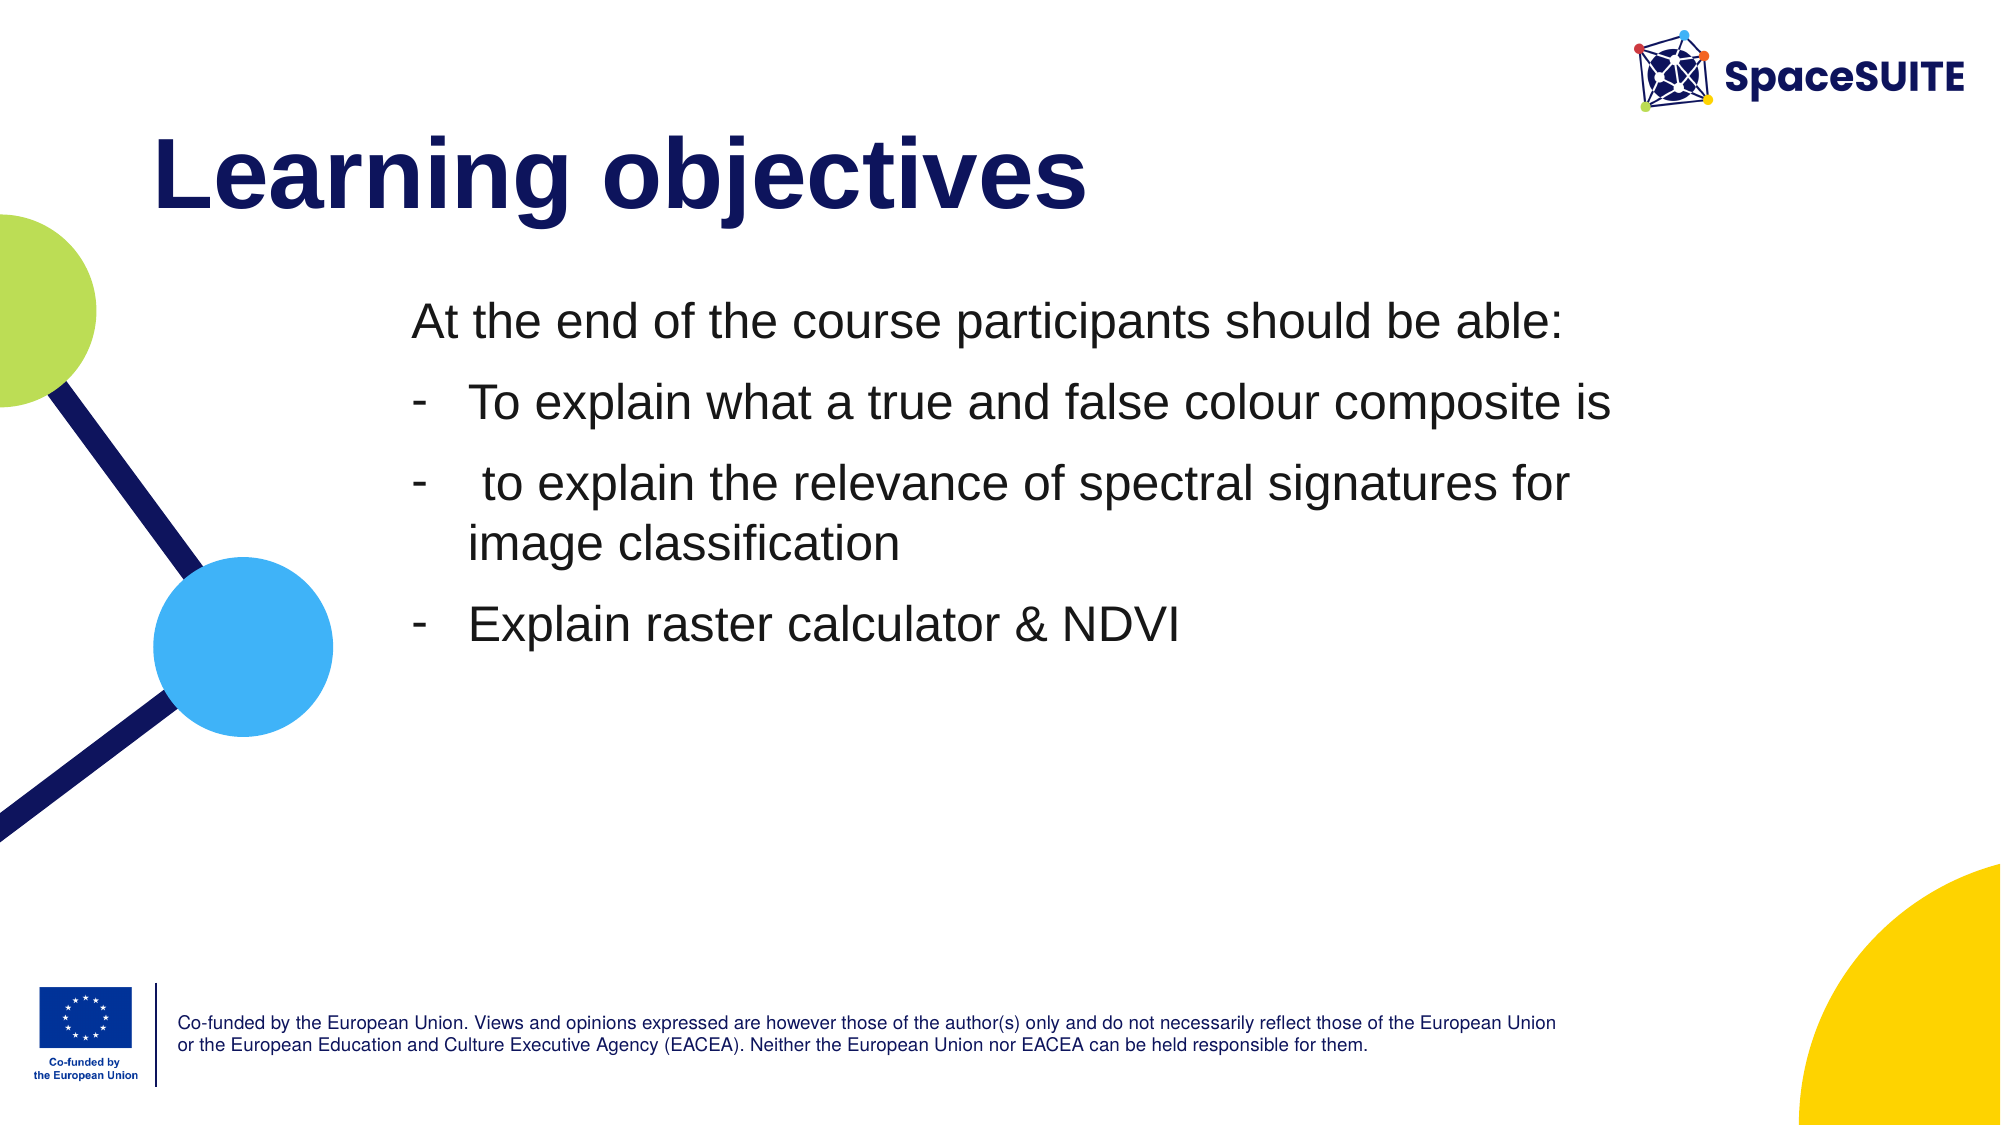

# Learning objectives
At the end of the course participants should be able:
To explain what a true and false colour composite is
 to explain the relevance of spectral signatures for image classification
Explain raster calculator & NDVI